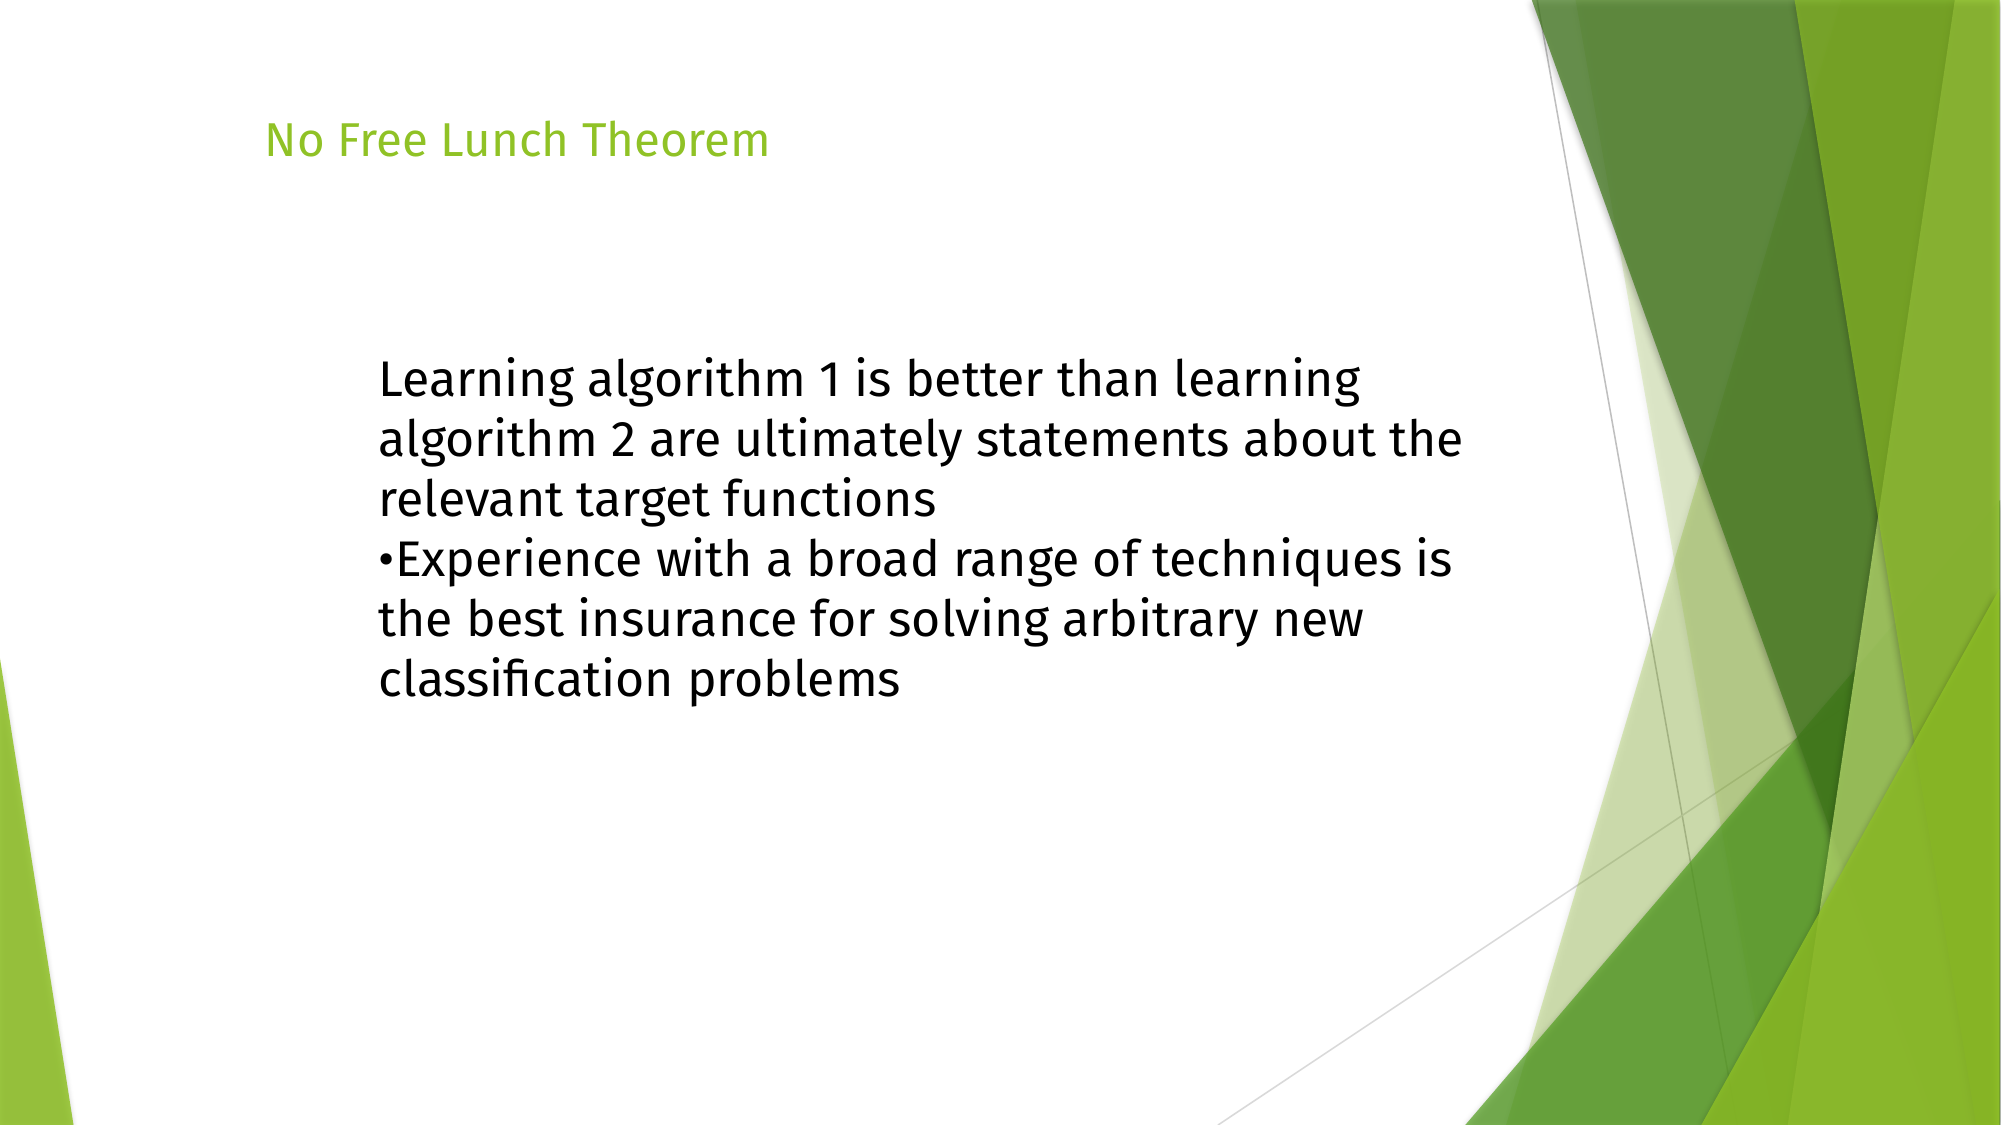

No Free Lunch Theorem

Learning algorithm 1 is better than learning algorithm 2 are ultimately statements about the relevant target functions
•Experience with a broad range of techniques is the best insurance for solving arbitrary new classification problems